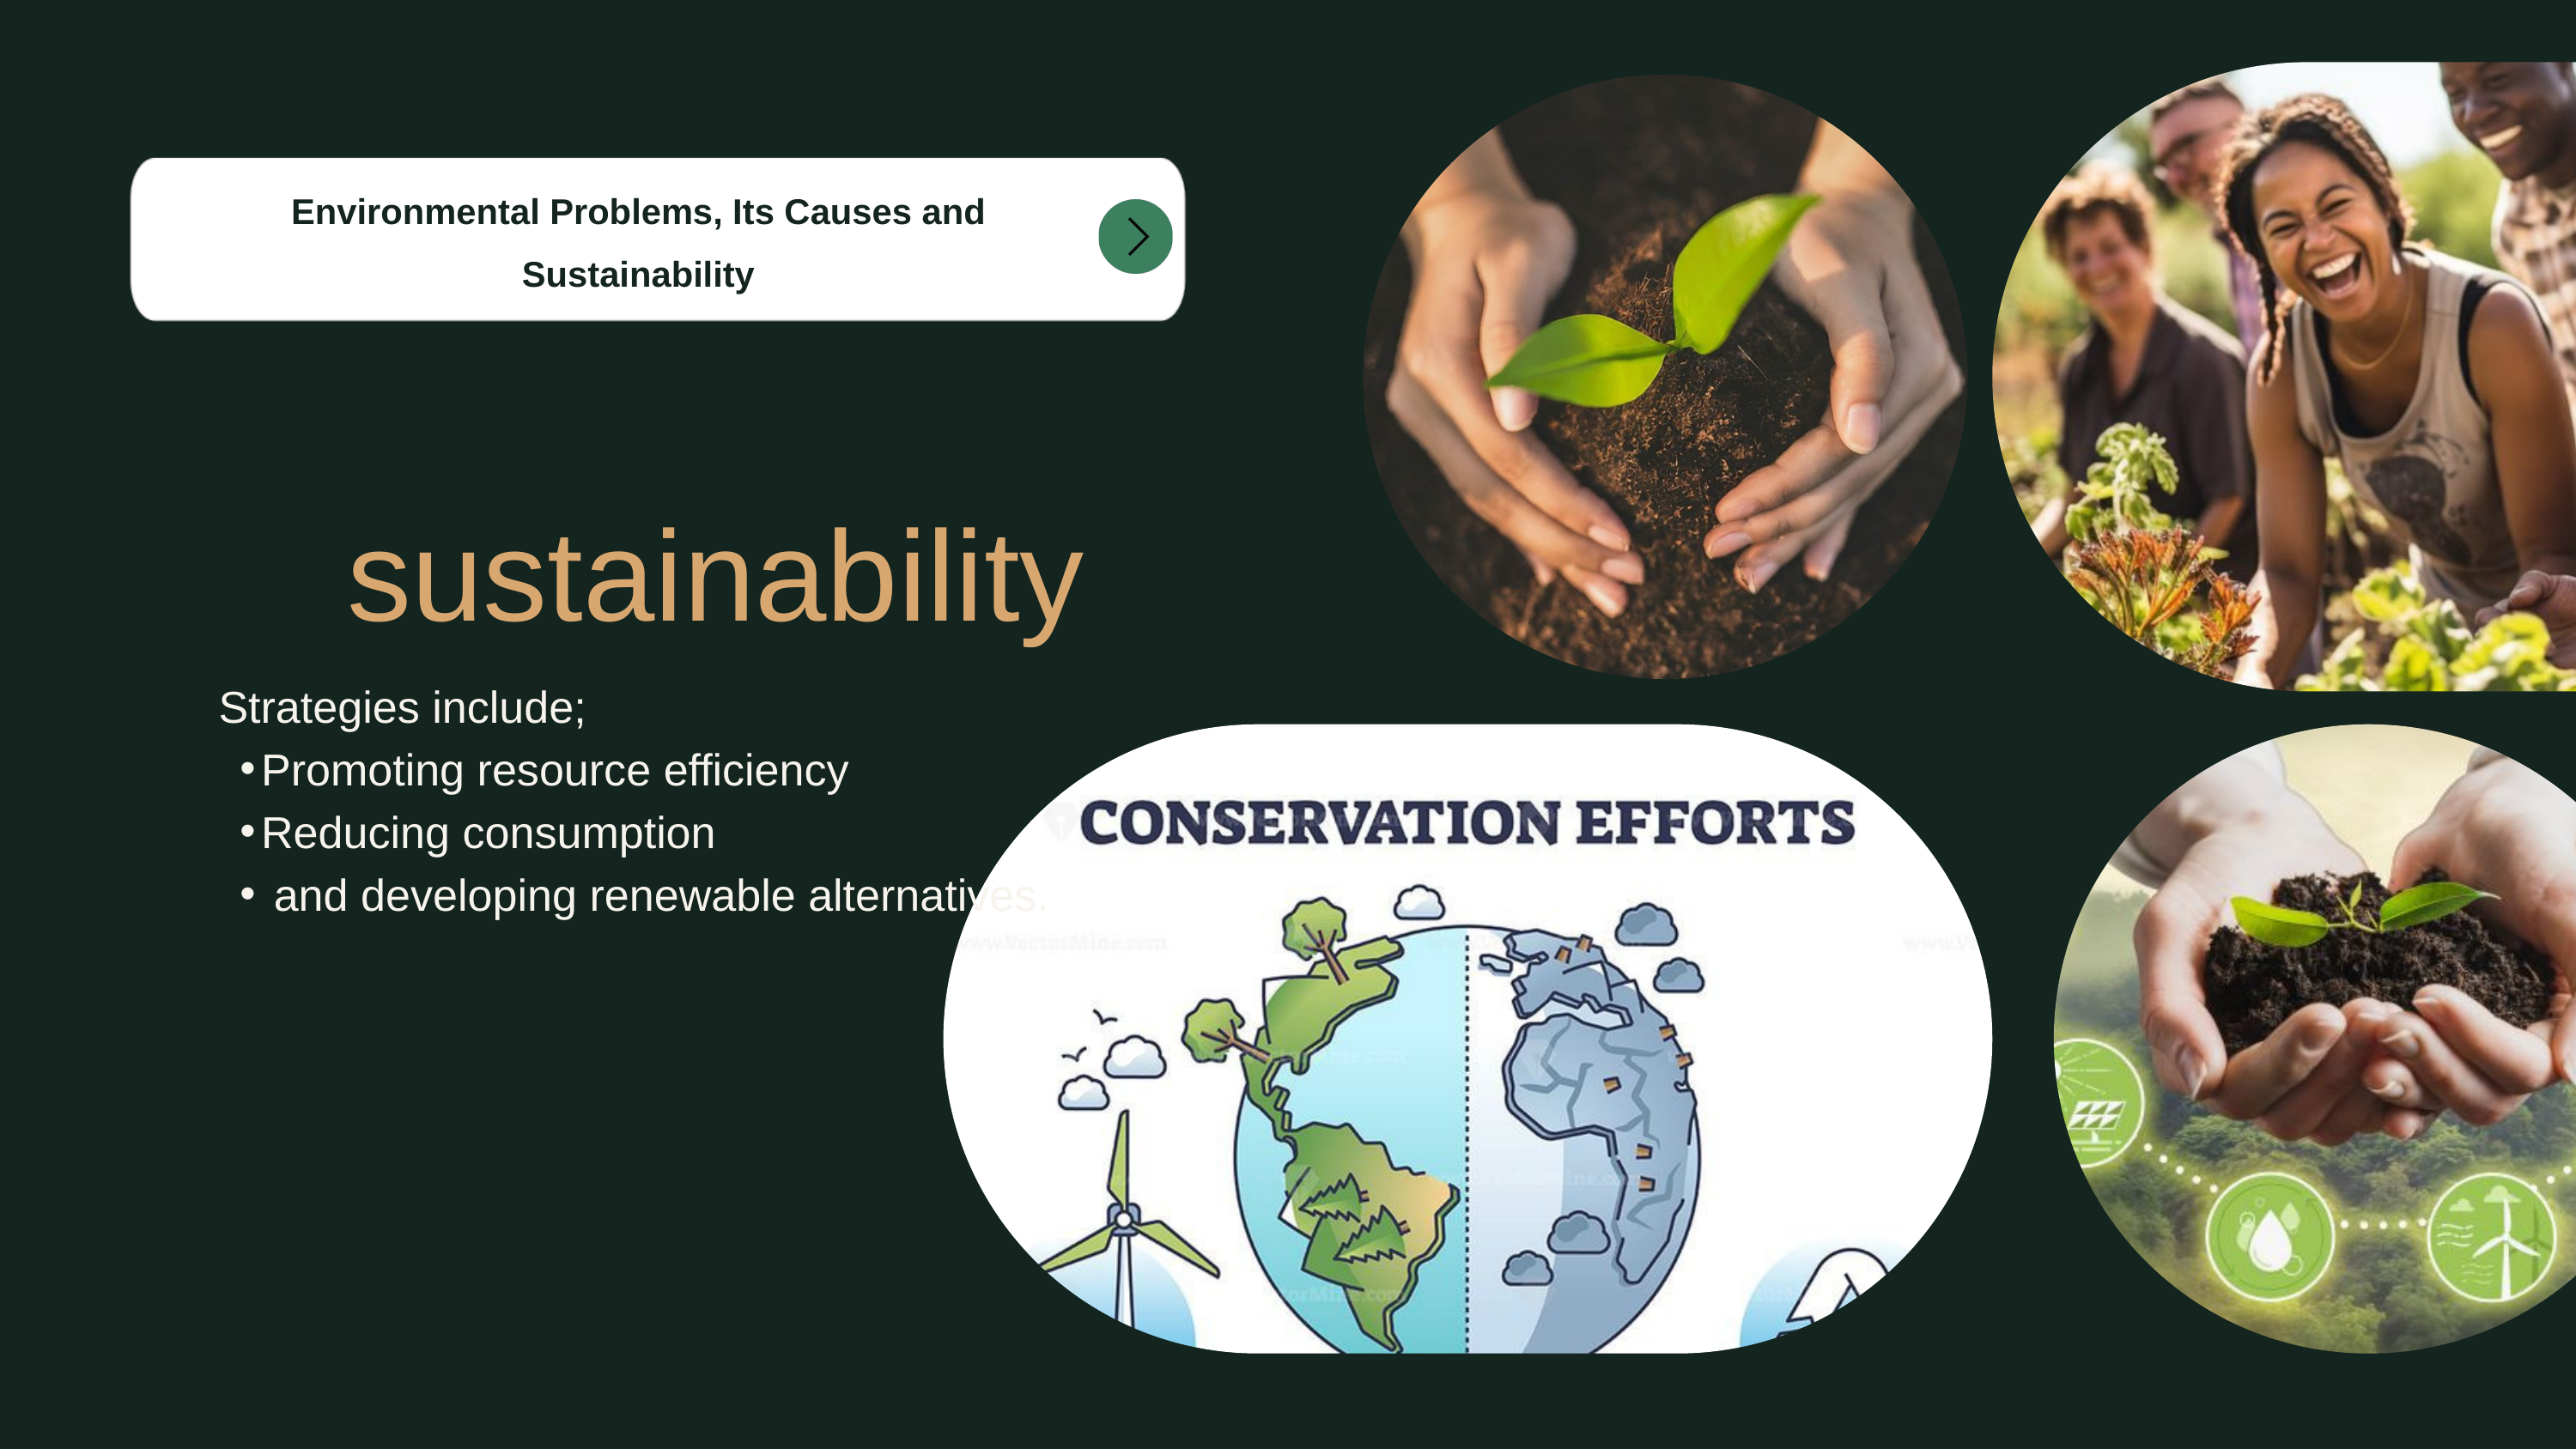

Environmental Problems, Its Causes and Sustainability

sustainability

Strategies include;
Promoting resource efficiency
Reducing consumption
 and developing renewable alternatives.